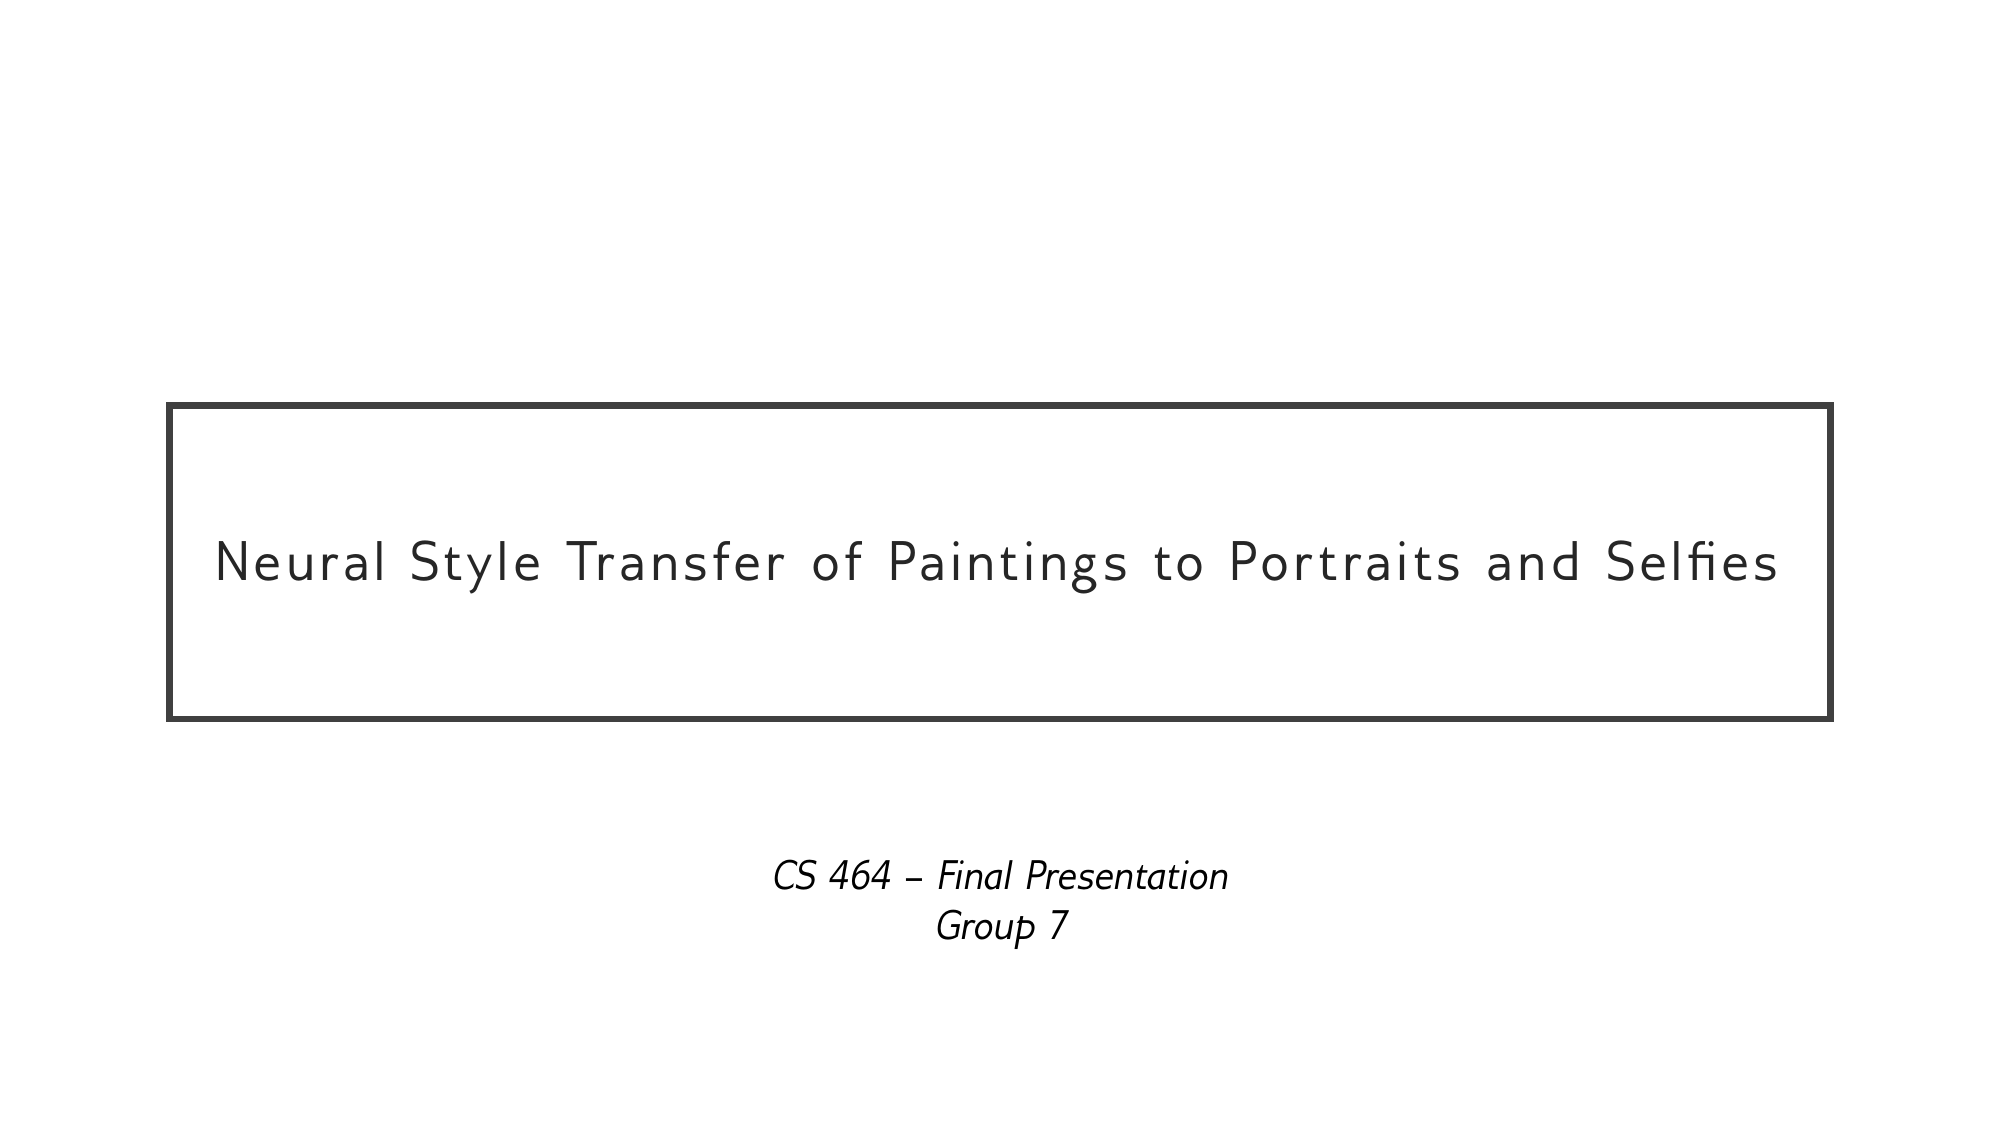

# Neural Style Transfer of Paintings to Portraits and Selfies
CS 464 – Final Presentation
Group 7